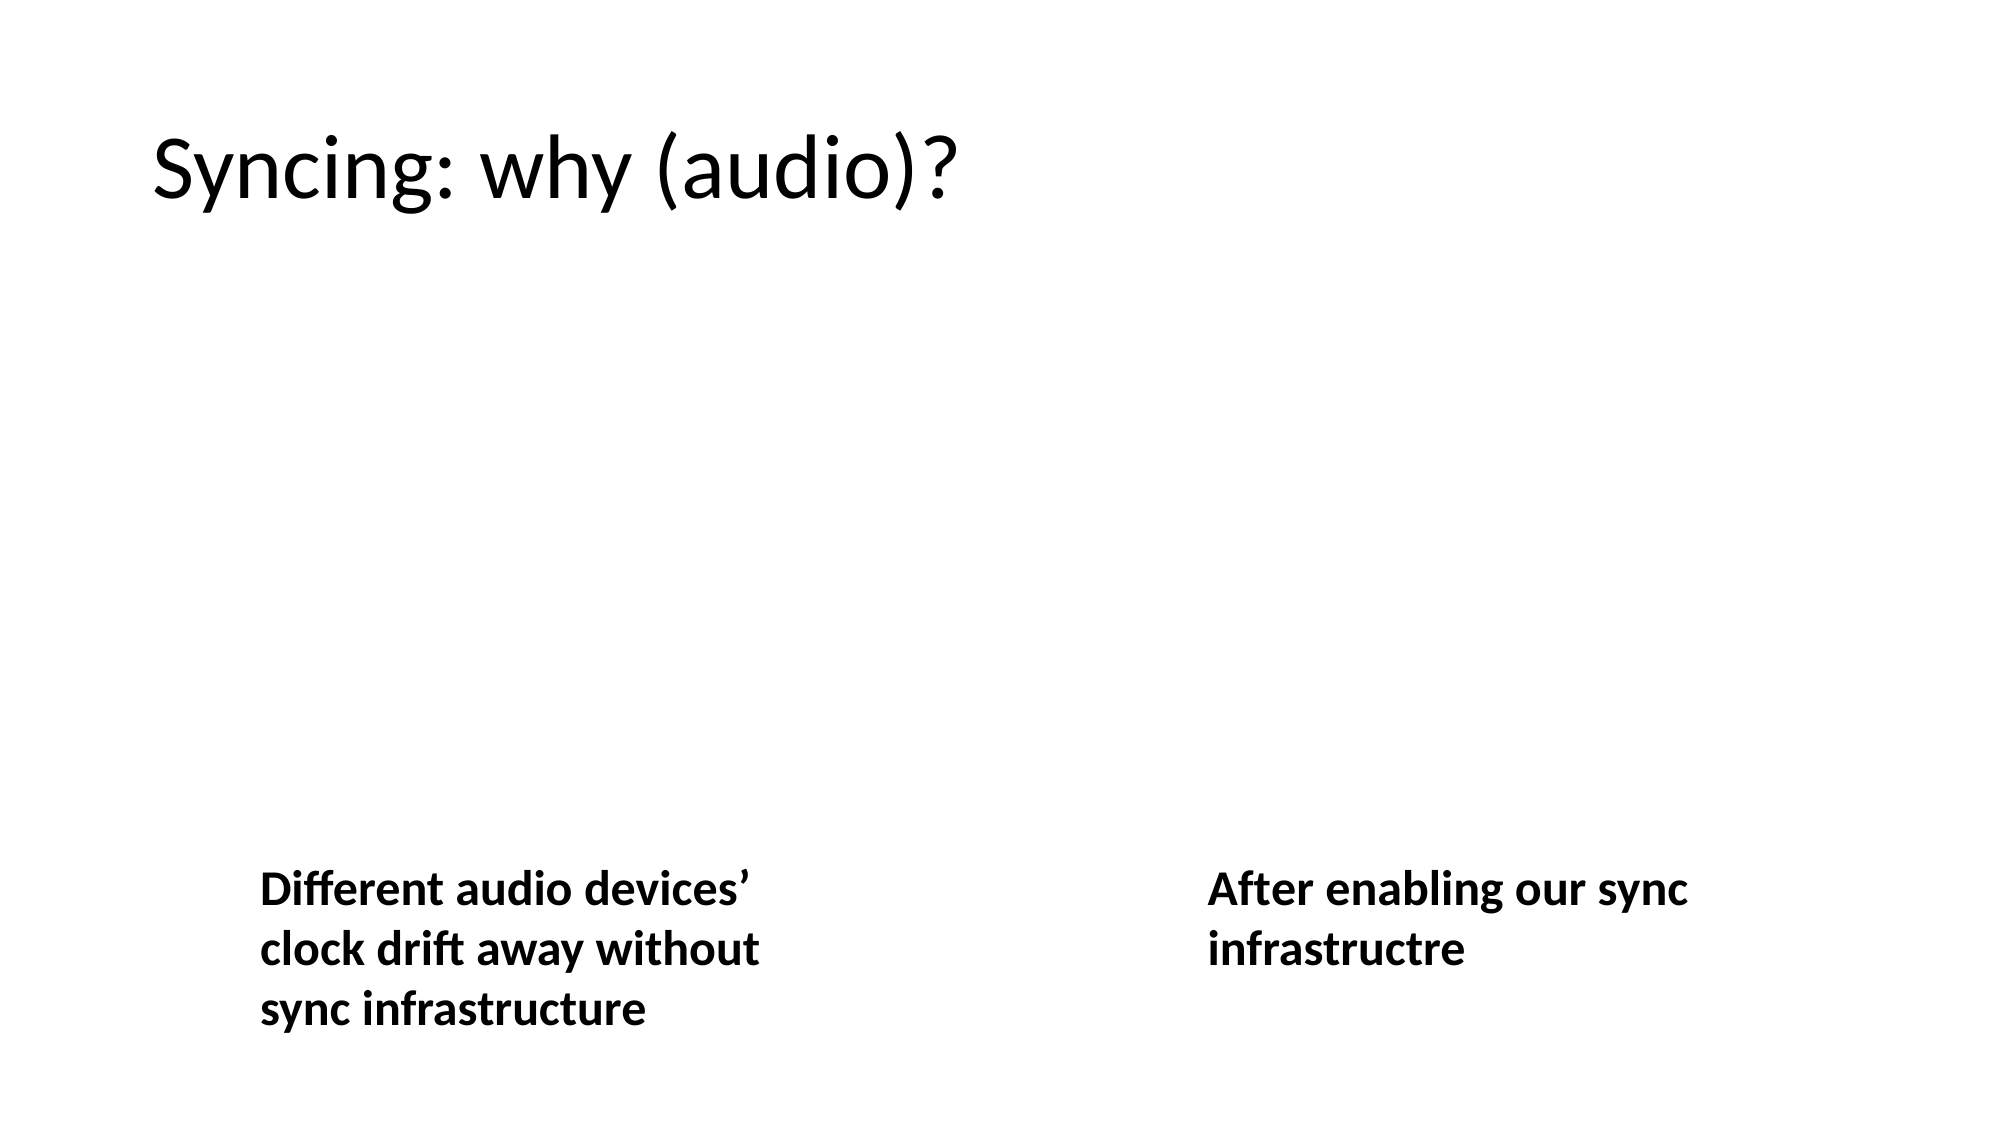

# Syncing: why (audio)?

After enabling our sync infrastructre
Different audio devices’ clock drift away without sync infrastructure